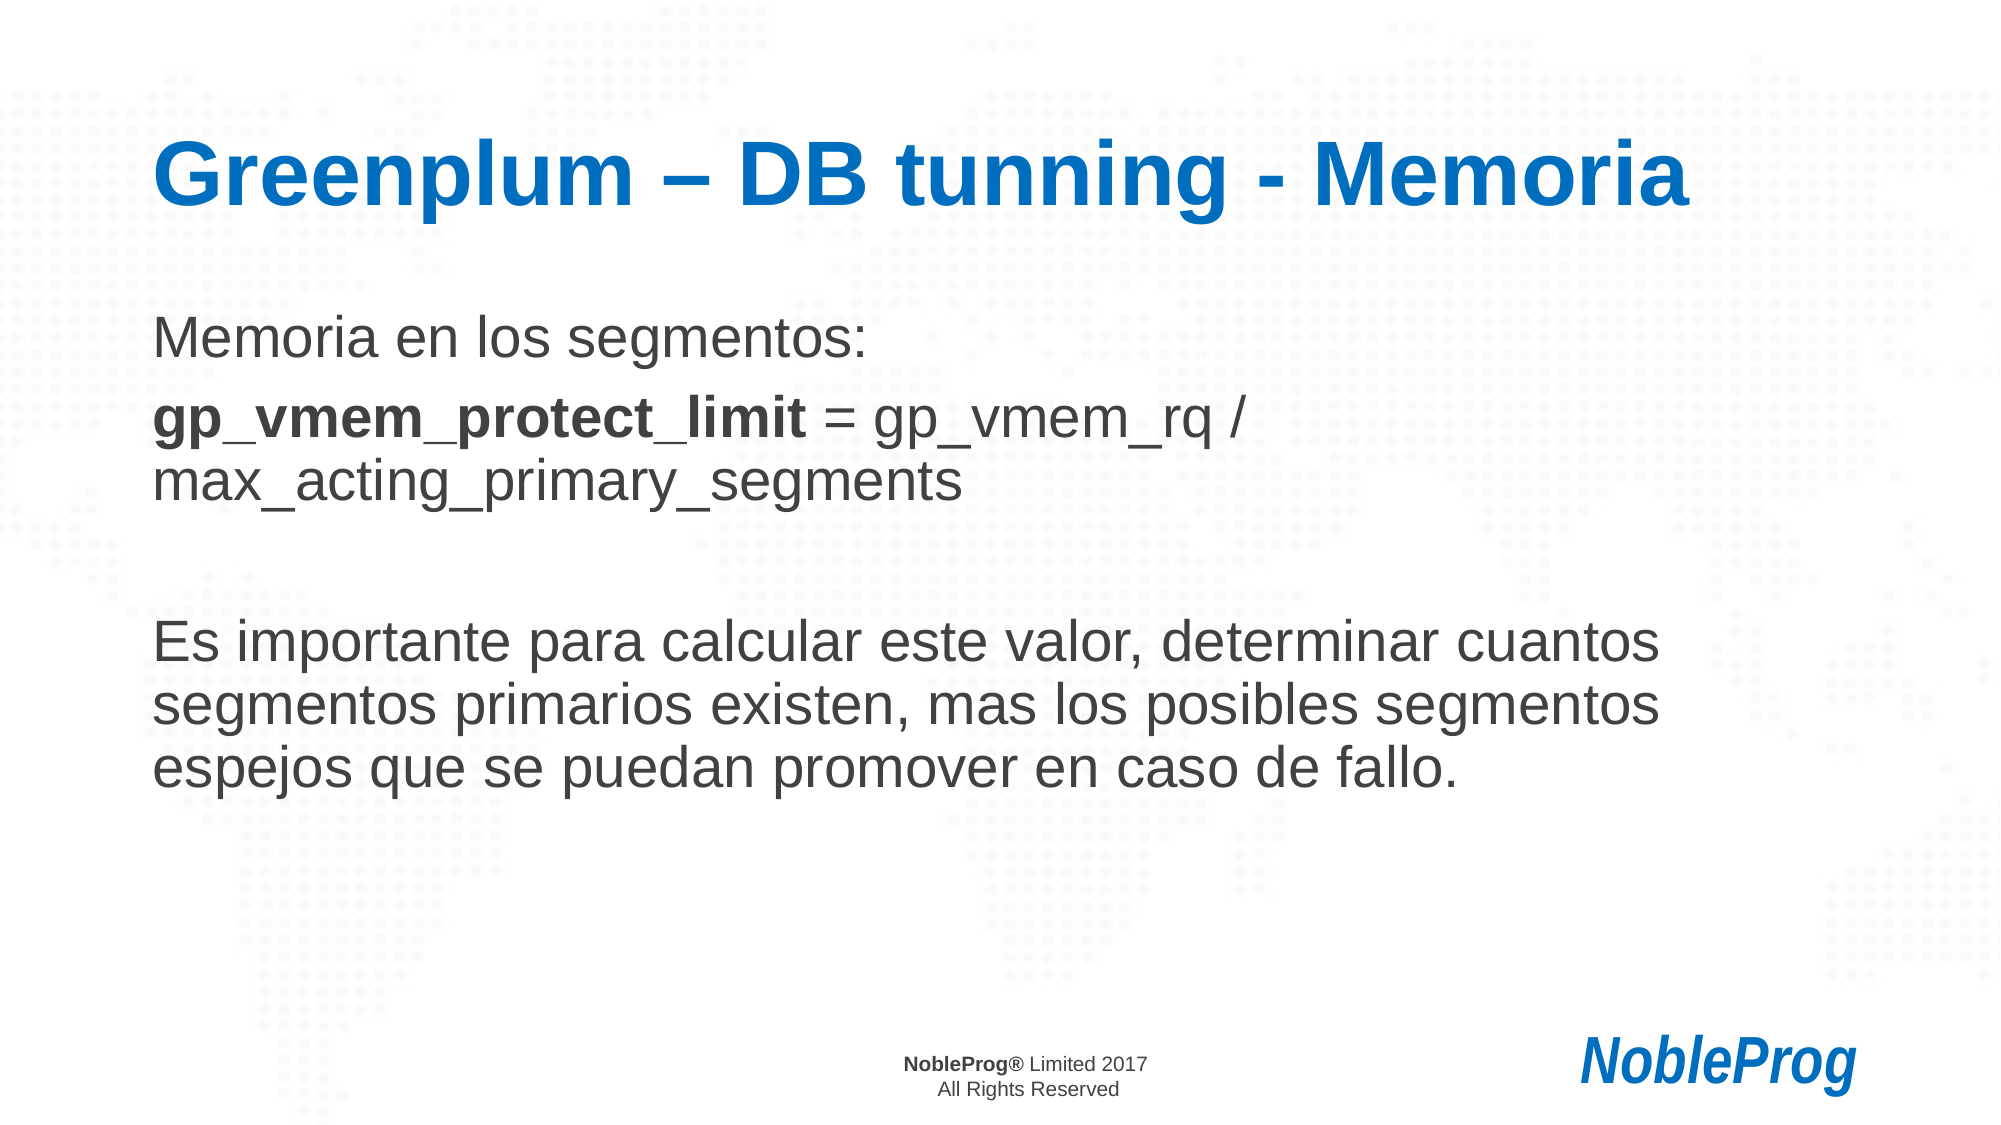

# Greenplum – DB tunning - Memoria
Memoria en los segmentos:
gp_vmem_protect_limit = gp_vmem_rq / max_acting_primary_segments

Es importante para calcular este valor, determinar cuantos segmentos primarios existen, mas los posibles segmentos espejos que se puedan promover en caso de fallo.